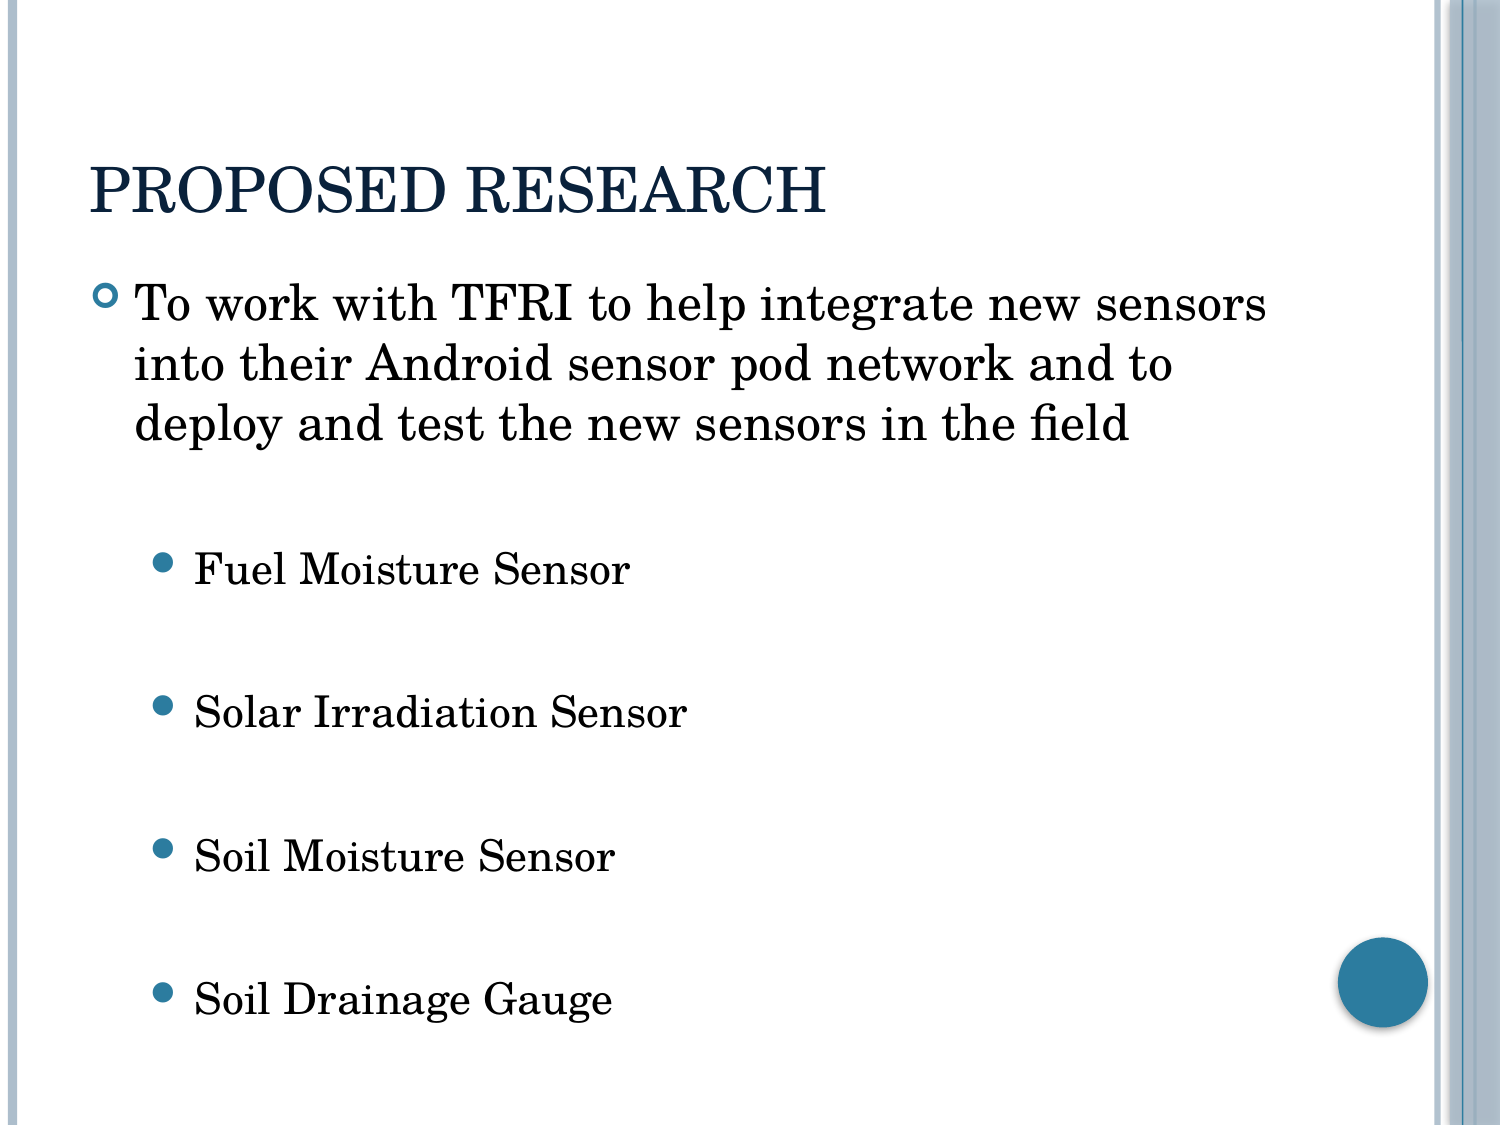

# Proposed Research
To work with TFRI to help integrate new sensors into their Android sensor pod network and to deploy and test the new sensors in the field

Fuel Moisture Sensor

Solar Irradiation Sensor

Soil Moisture Sensor

Soil Drainage Gauge